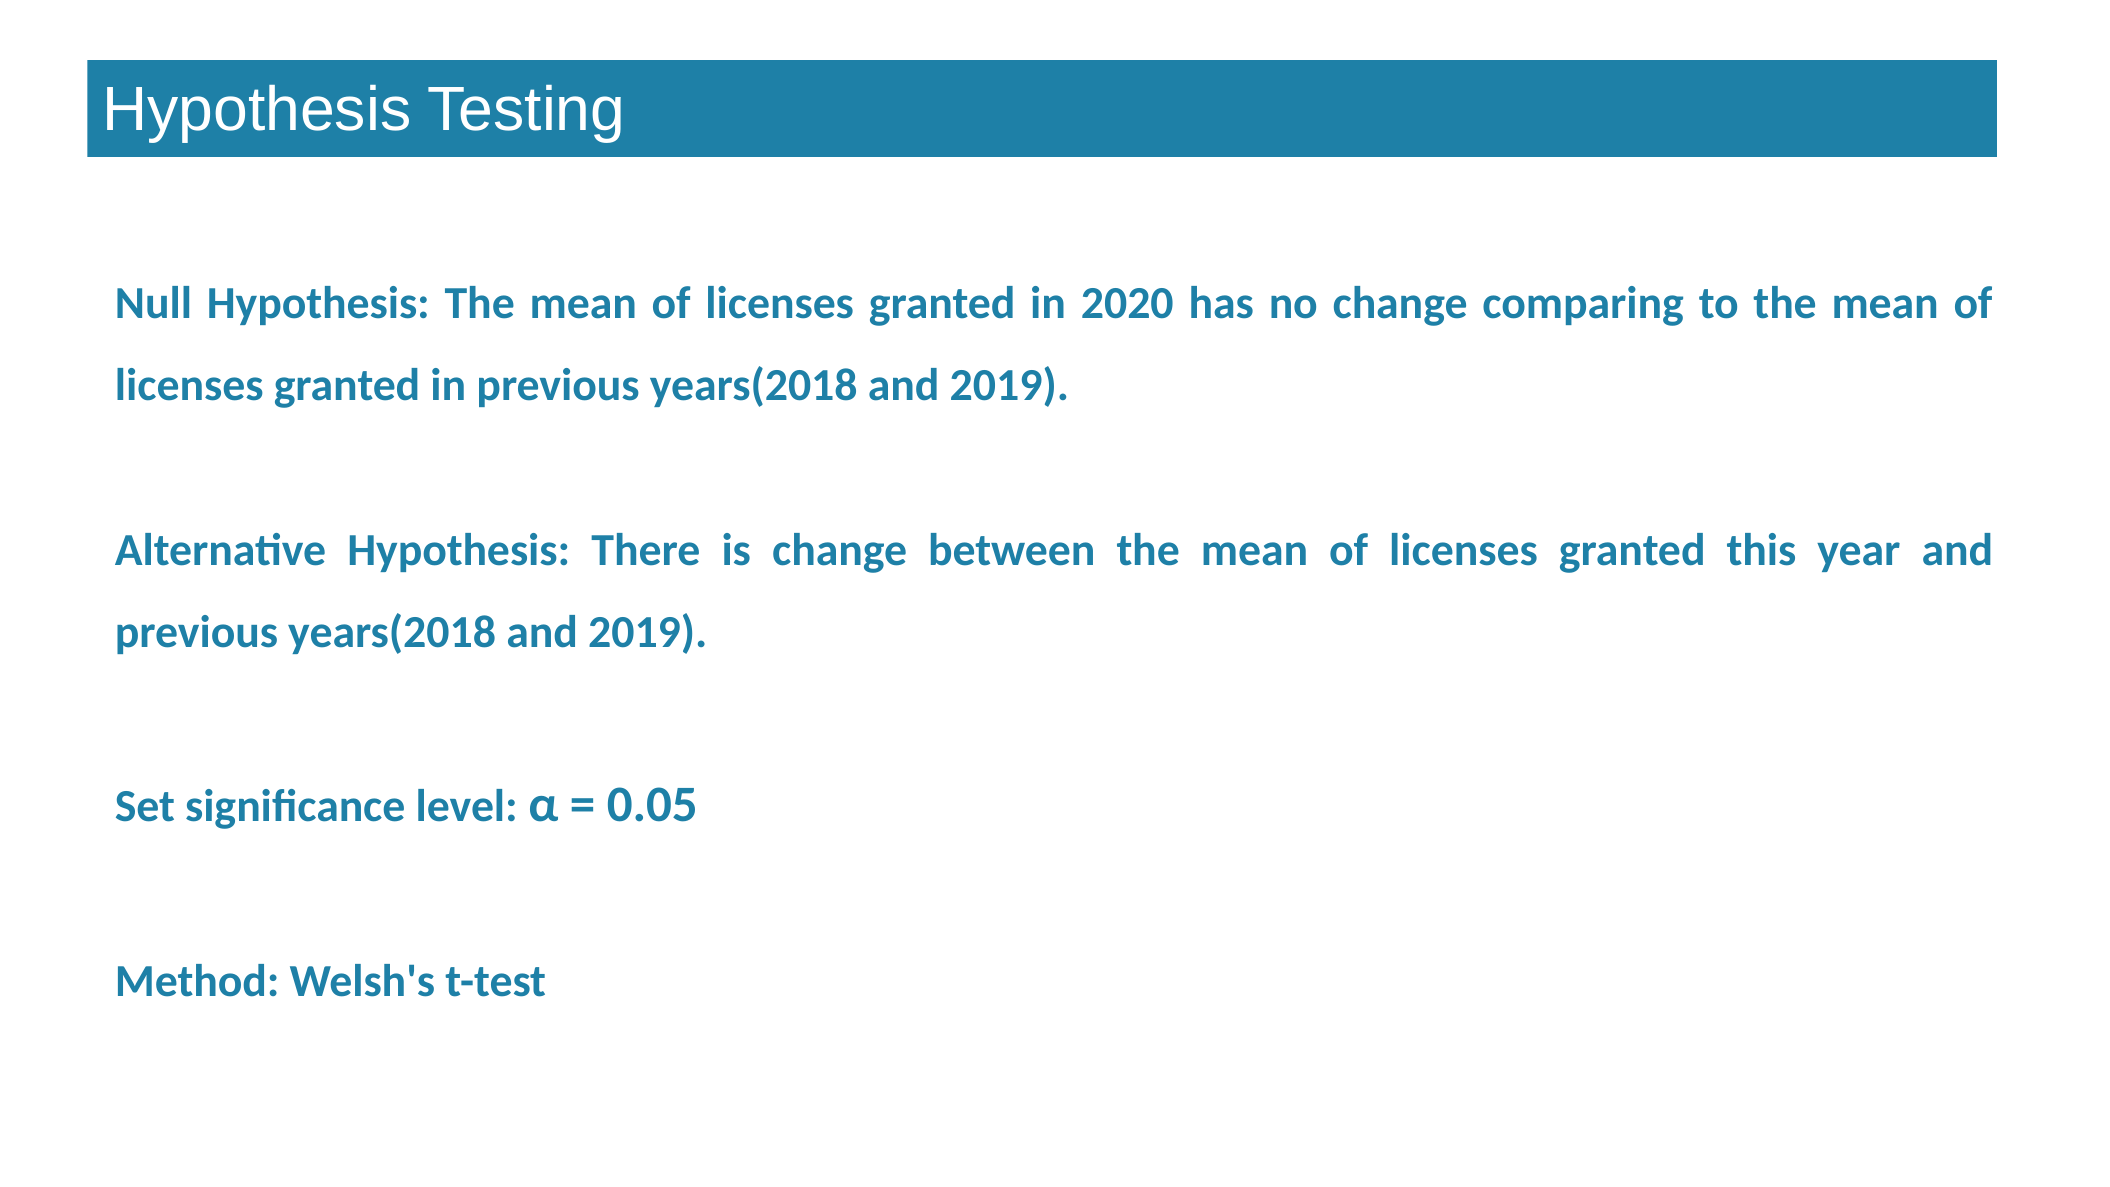

Hypothesis Testing
Null Hypothesis: The mean of licenses granted in 2020 has no change comparing to the mean of licenses granted in previous years(2018 and 2019).

Alternative Hypothesis: There is change between the mean of licenses granted this year and previous years(2018 and 2019).

Set significance level: α = 0.05

Method: Welsh's t-test